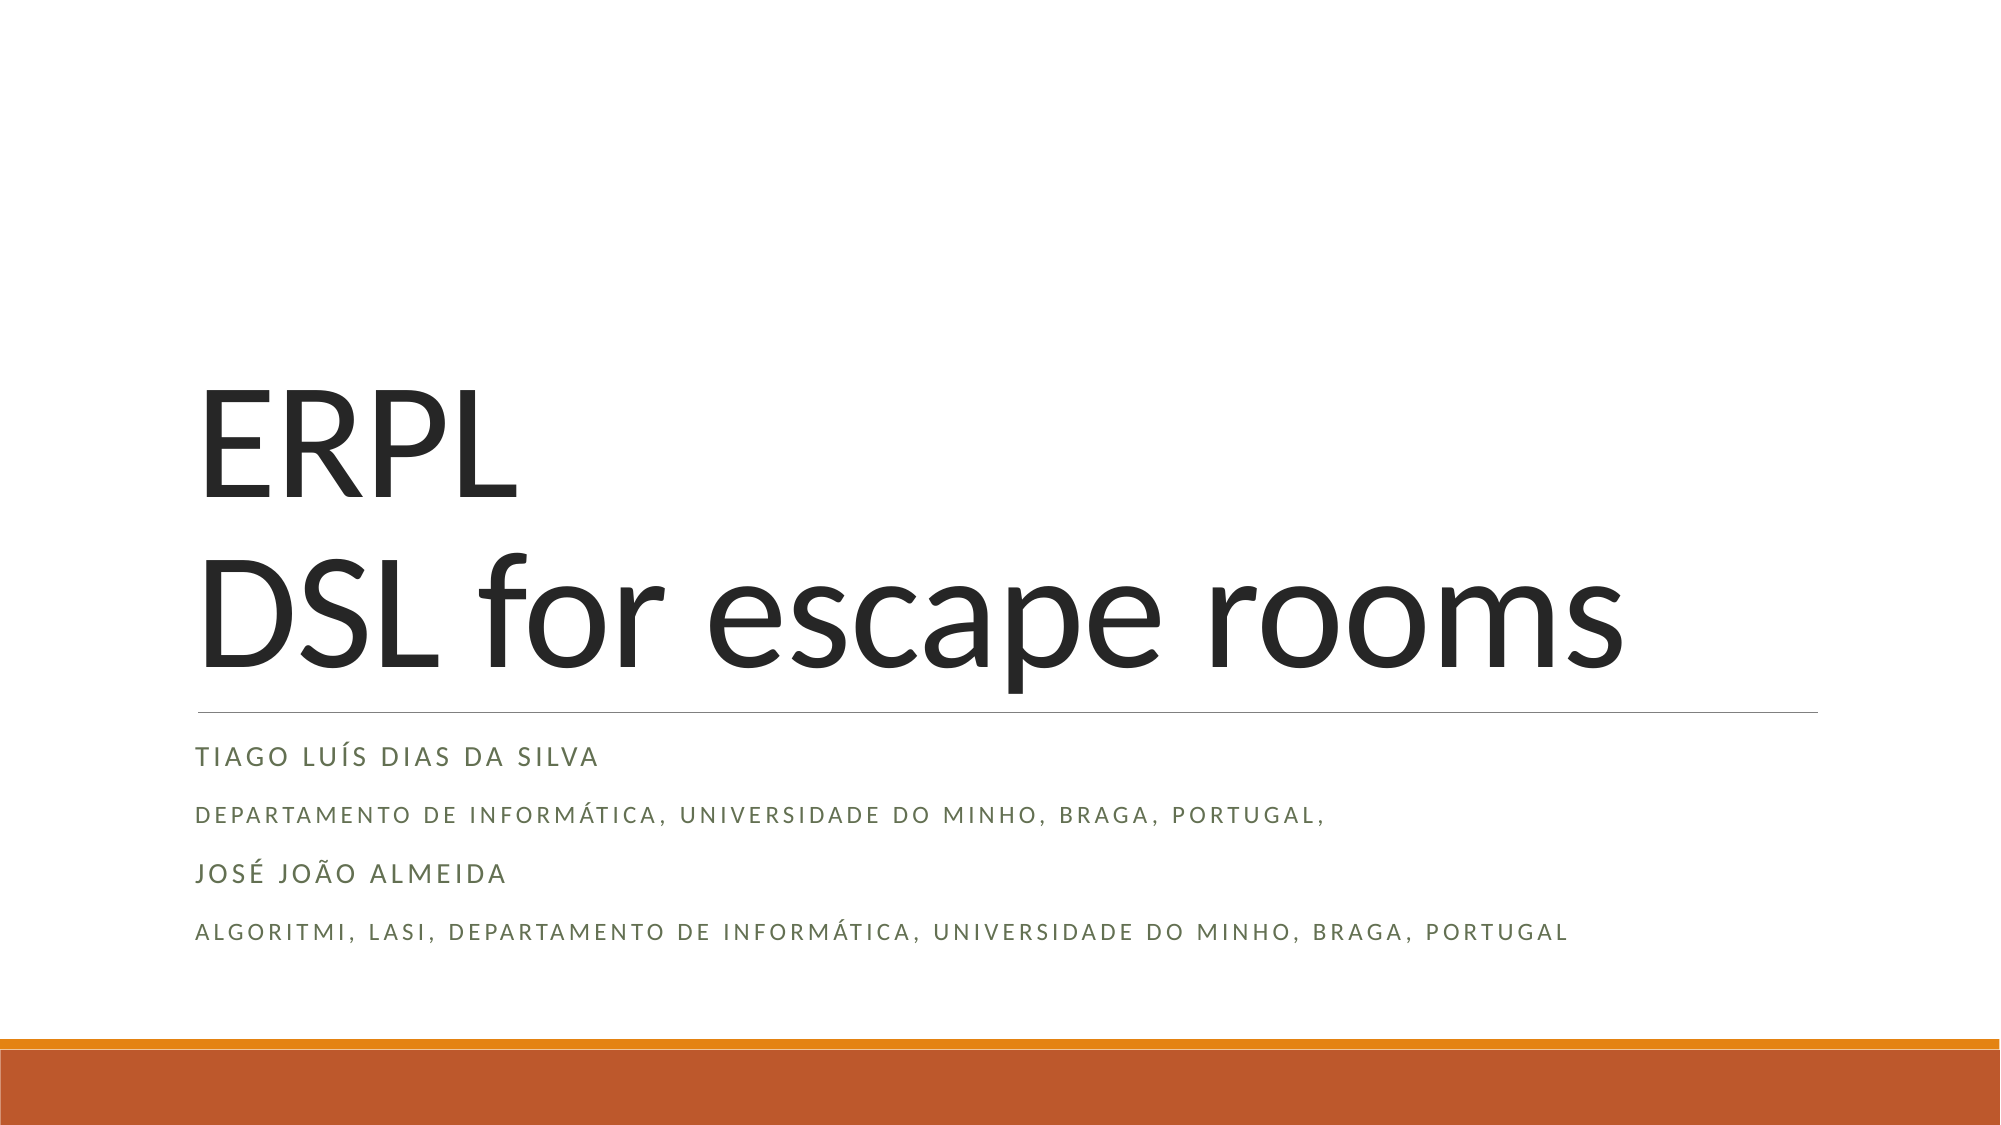

# ERPL DSL for escape rooms
Tiago Luís Dias da Silva
Departamento de Informática, Universidade do Minho, Braga, Portugal,
José João Almeida
Algoritmi, LASI, Departamento de Informática, Universidade do Minho, Braga, Portugal